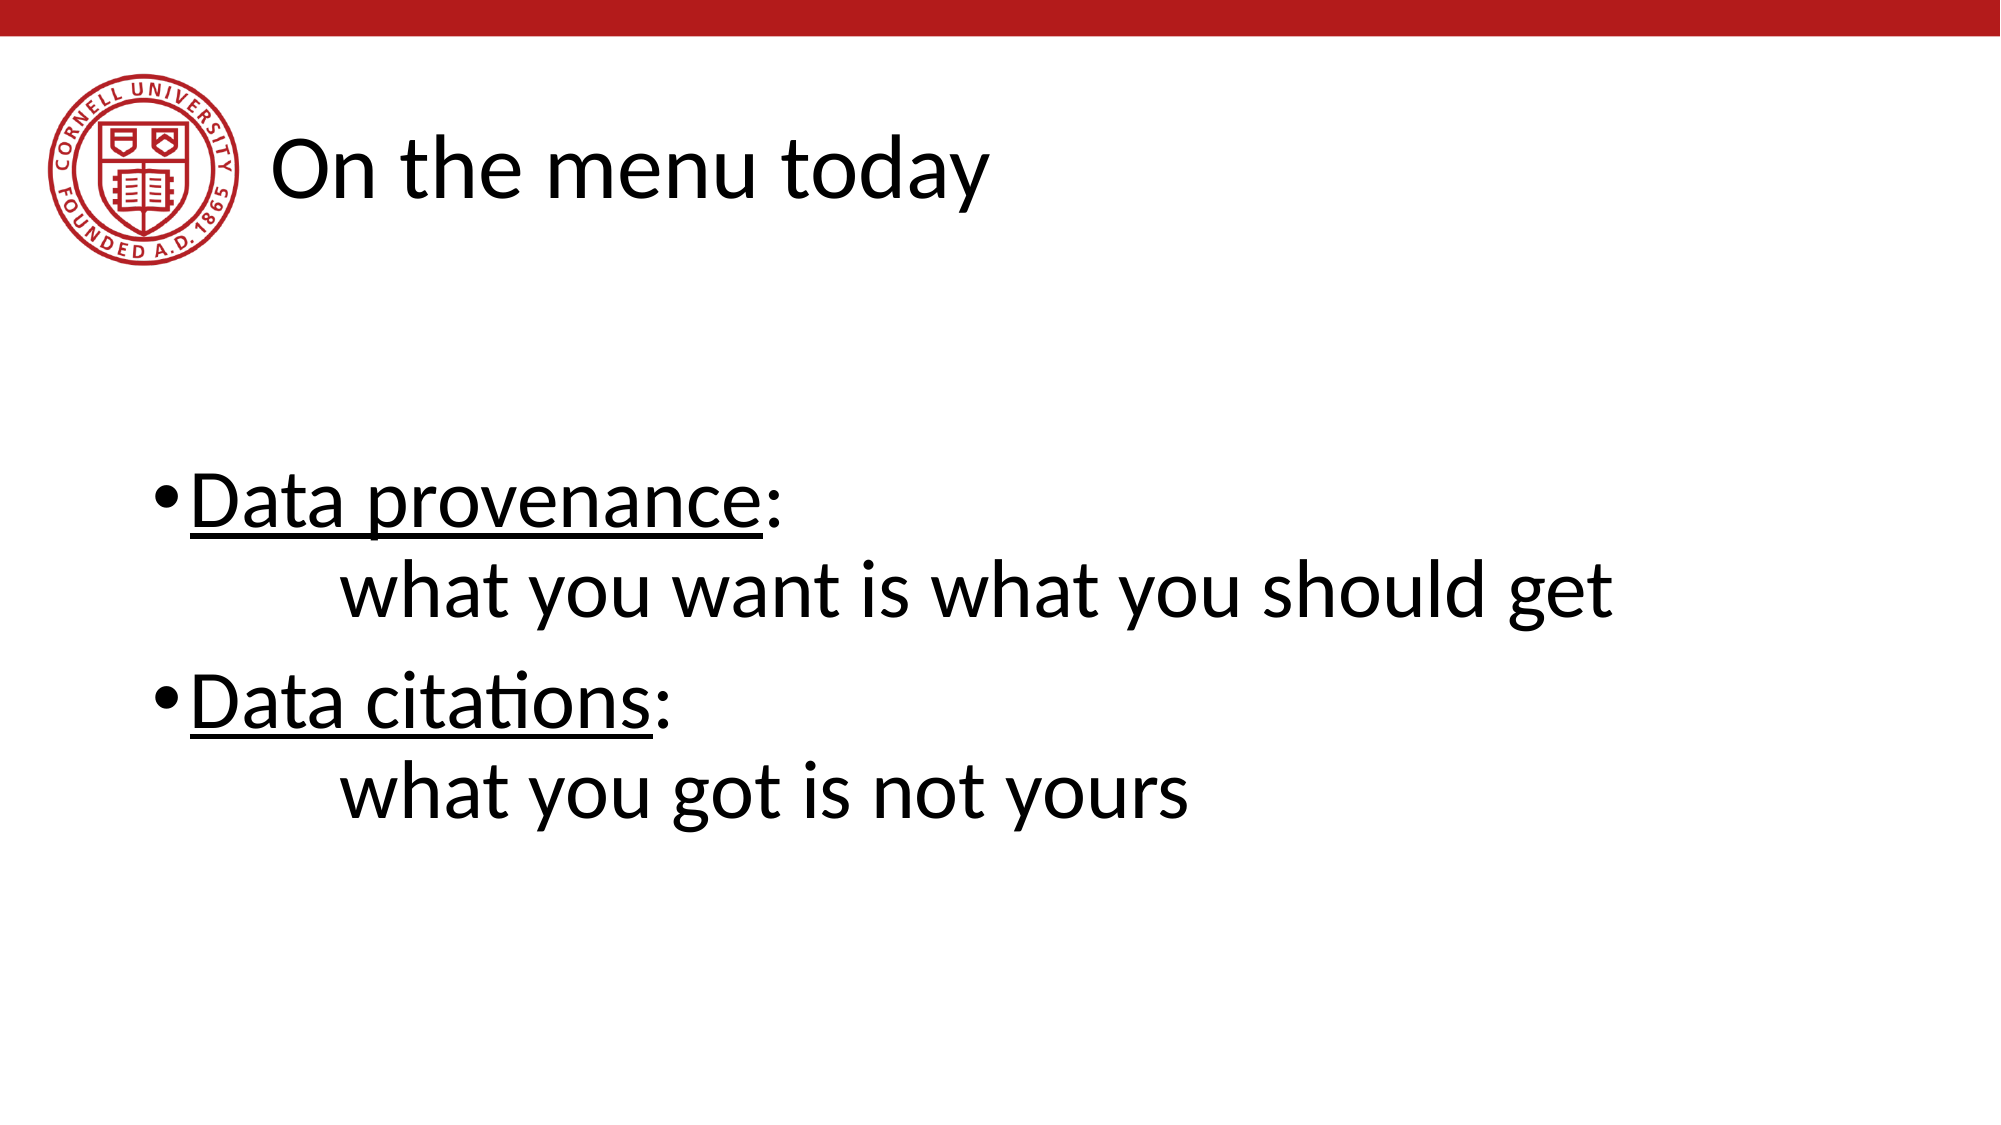

# On the menu today
Data provenance:
	what you want is what you should get
Data citations:
	what you got is not yours